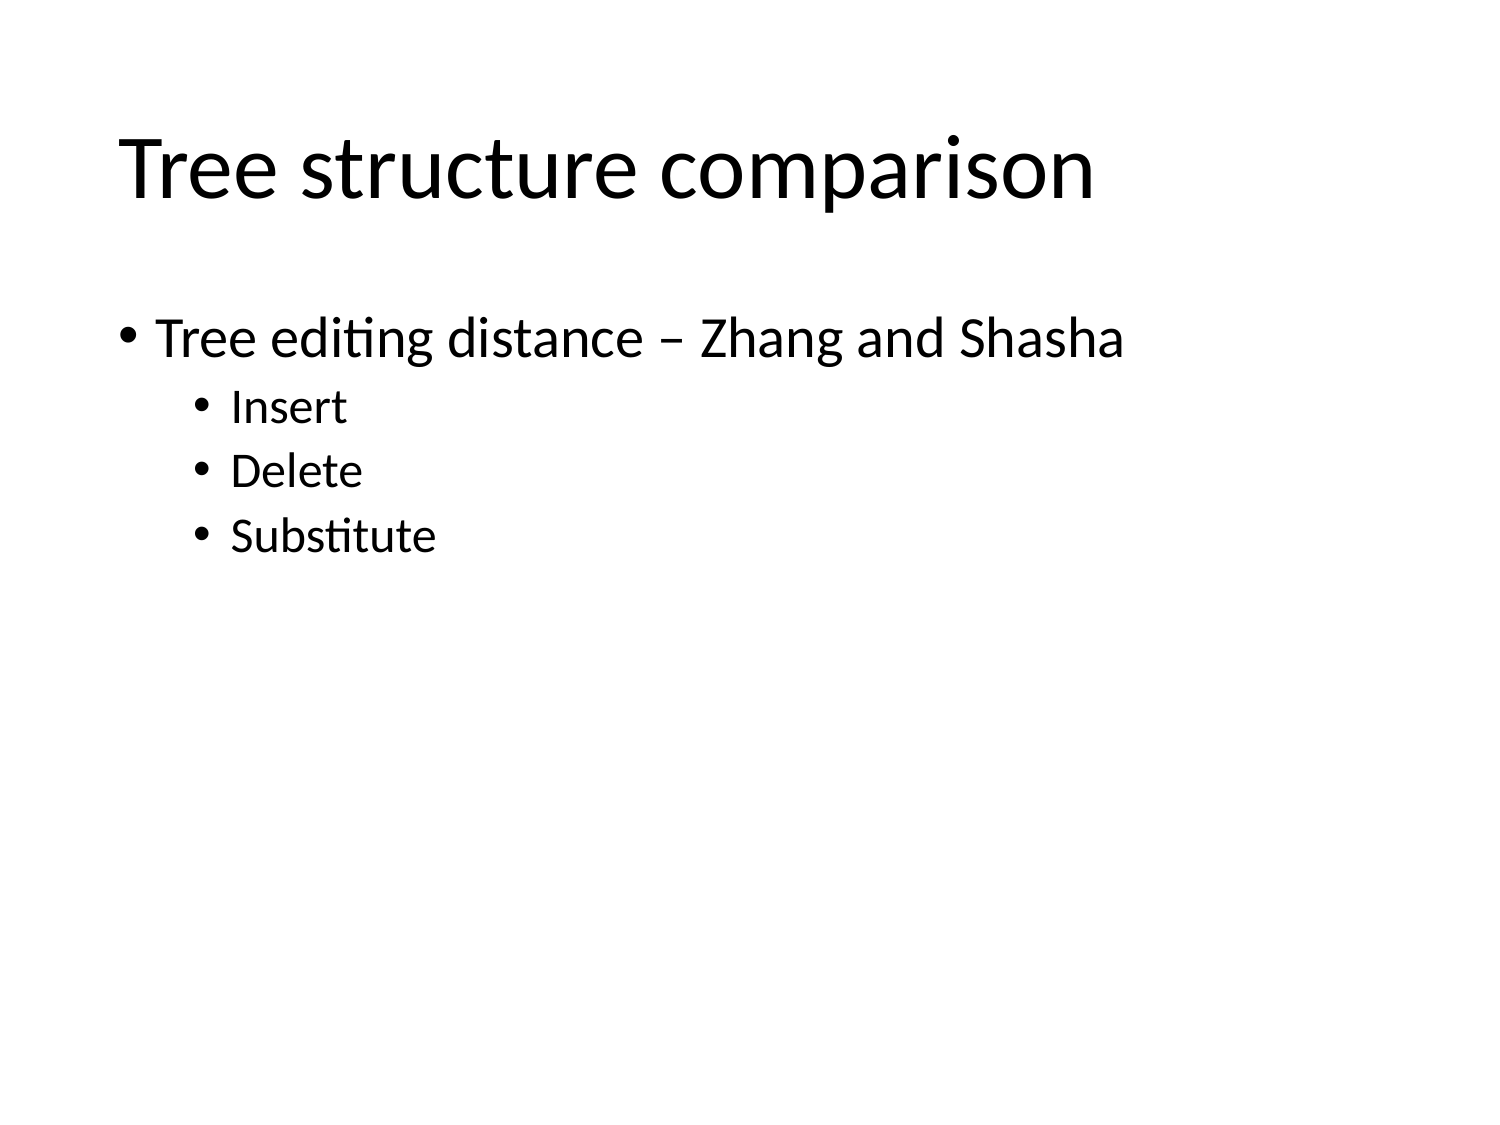

# Tree structure comparison
Tree editing distance – Zhang and Shasha
Insert
Delete
Substitute